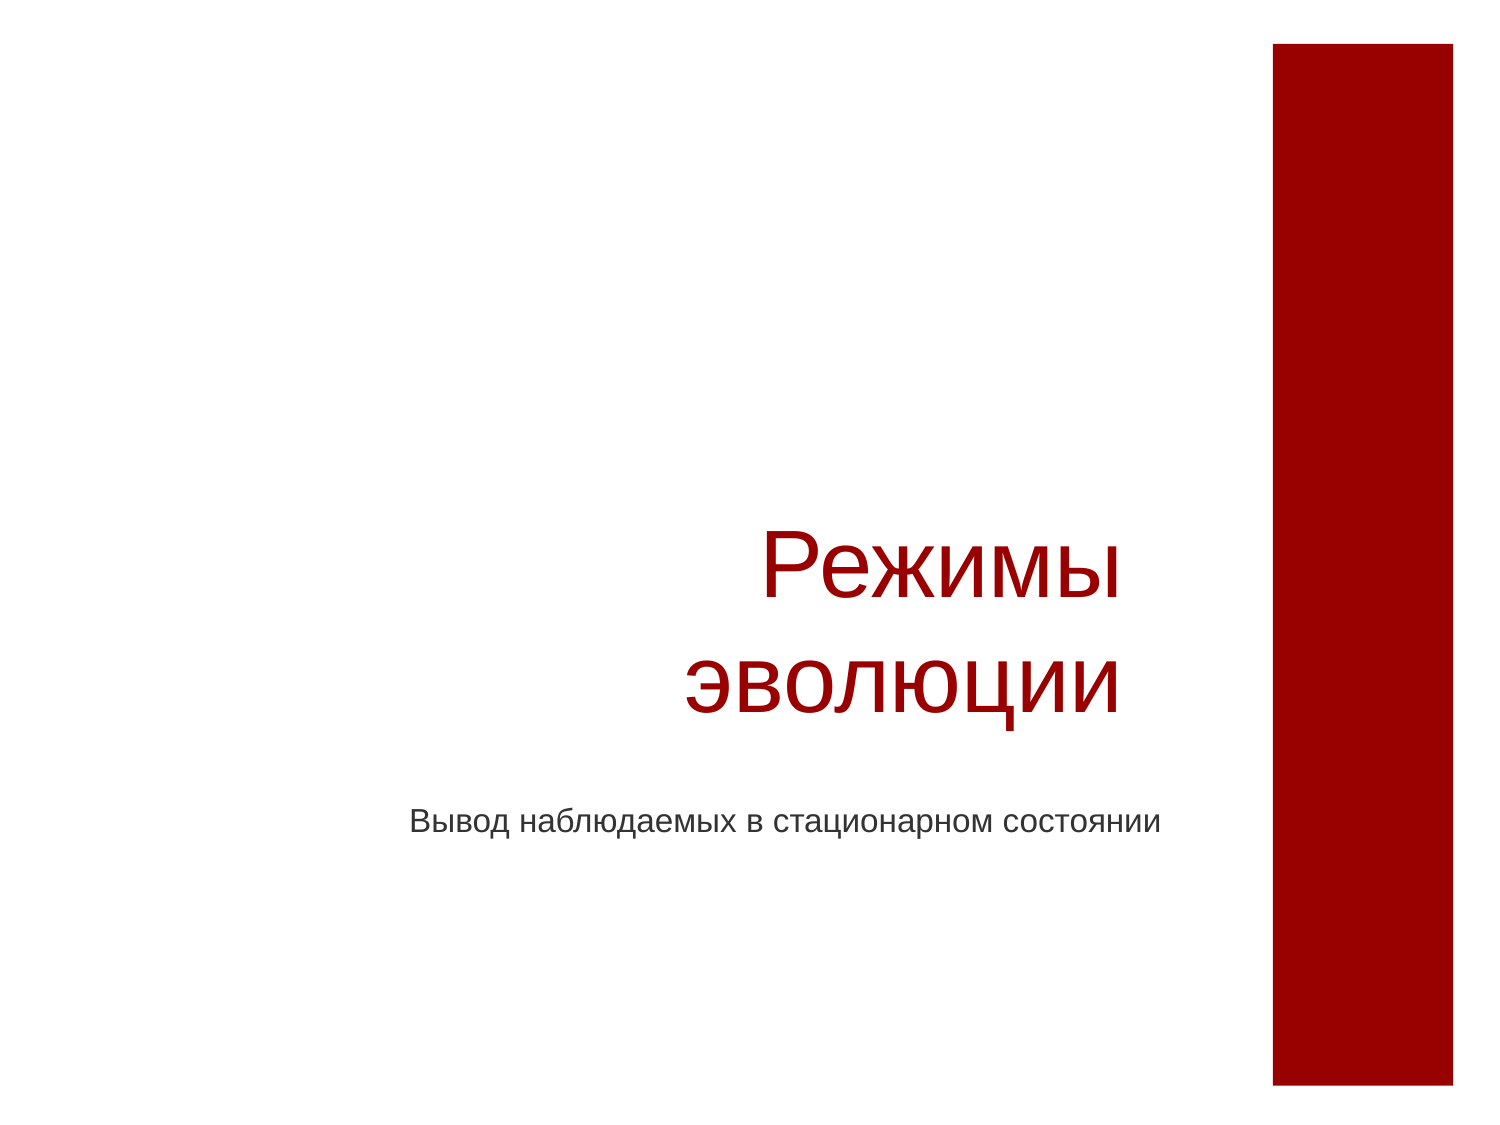

# Режимы эволюции
Вывод наблюдаемых в стационарном состоянии